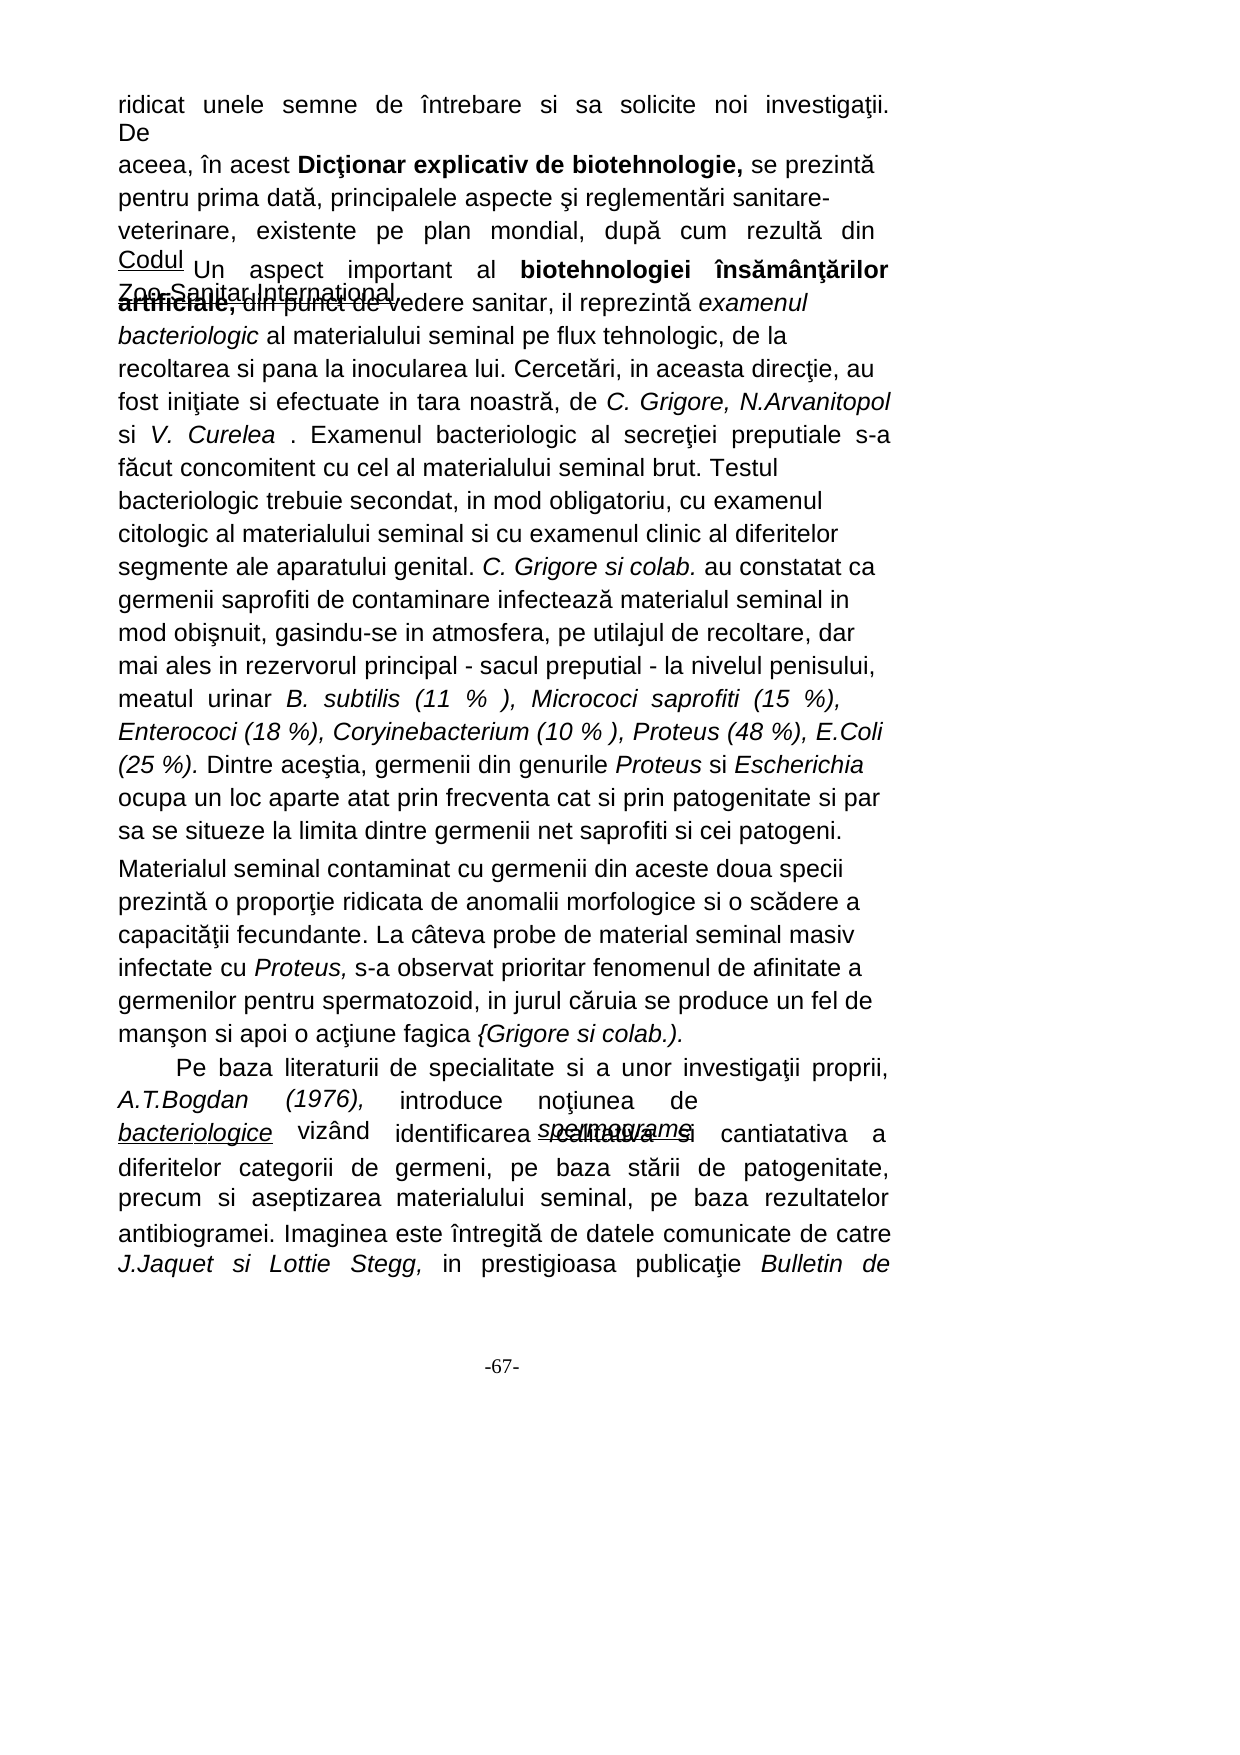

ridicat unele semne de întrebare si sa solicite noi investigaţii. De
aceea, în acest Dicţionar explicativ de biotehnologie, se prezintă
pentru prima dată, principalele aspecte şi reglementări sanitare-
veterinare, existente pe plan mondial, după cum rezultă din  Codul
Zoo-Sanitar Internaţional.
Un   aspect   important   al   biotehnologiei   însămânţărilor
artificiale, din punct de vedere sanitar, il reprezintă examenul
bacteriologic al materialului seminal pe flux tehnologic, de la
recoltarea si pana la inocularea lui. Cercetări, in aceasta direcţie, au
fost iniţiate si efectuate in tara noastră, de C. Grigore, N.Arvanitopol
si V.  Curelea . Examenul bacteriologic al secreţiei preputiale  s-a
făcut concomitent cu cel al materialului seminal brut. Testul
bacteriologic trebuie secondat, in mod obligatoriu, cu examenul
citologic al materialului seminal si cu examenul clinic al diferitelor
segmente ale aparatului genital. C. Grigore si colab. au constatat ca
germenii saprofiti de contaminare infectează materialul seminal in
mod obişnuit, gasindu-se in atmosfera, pe utilajul de recoltare, dar
mai ales in rezervorul principal - sacul preputial - la nivelul penisului,
meatul  urinar  B.  subtilis  (11  %  ),  Micrococi  saprofiti  (15  %),
Enterococi (18 %), Coryinebacterium (10 % ), Proteus (48 %), E.Coli
(25 %). Dintre aceştia, germenii din genurile Proteus si Escherichia
ocupa un loc aparte atat prin frecventa cat si prin patogenitate si par
sa se situeze la limita dintre germenii net saprofiti si cei patogeni.
Materialul seminal contaminat cu germenii din aceste doua specii
prezintă o proporţie ridicata de anomalii morfologice si o scădere a
capacităţii fecundante. La câteva probe de material seminal masiv
infectate cu Proteus, s-a observat prioritar fenomenul de afinitate a
germenilor pentru spermatozoid, in jurul căruia se produce un fel de
manşon si apoi o acţiune fagica {Grigore si colab.).
Pe baza
A.T.Bogdan
bacteriologice
literaturii
(1976),
vizând
de specialitate si a unor investigaţii proprii,
introduce
noţiunea     de     spermograme
identificarea   calitativa
si
cantiatativa
a
diferitelor  categorii  de
precum  si  aseptizarea
germeni,  pe  baza  stării  de  patogenitate,
materialului  seminal,  pe  baza  rezultatelor
antibiogramei. Imaginea este întregită de datele comunicate de catre
J.Jaquet  si  Lottie  Stegg,  in  prestigioasa  publicaţie  Bulletin  de
-67-